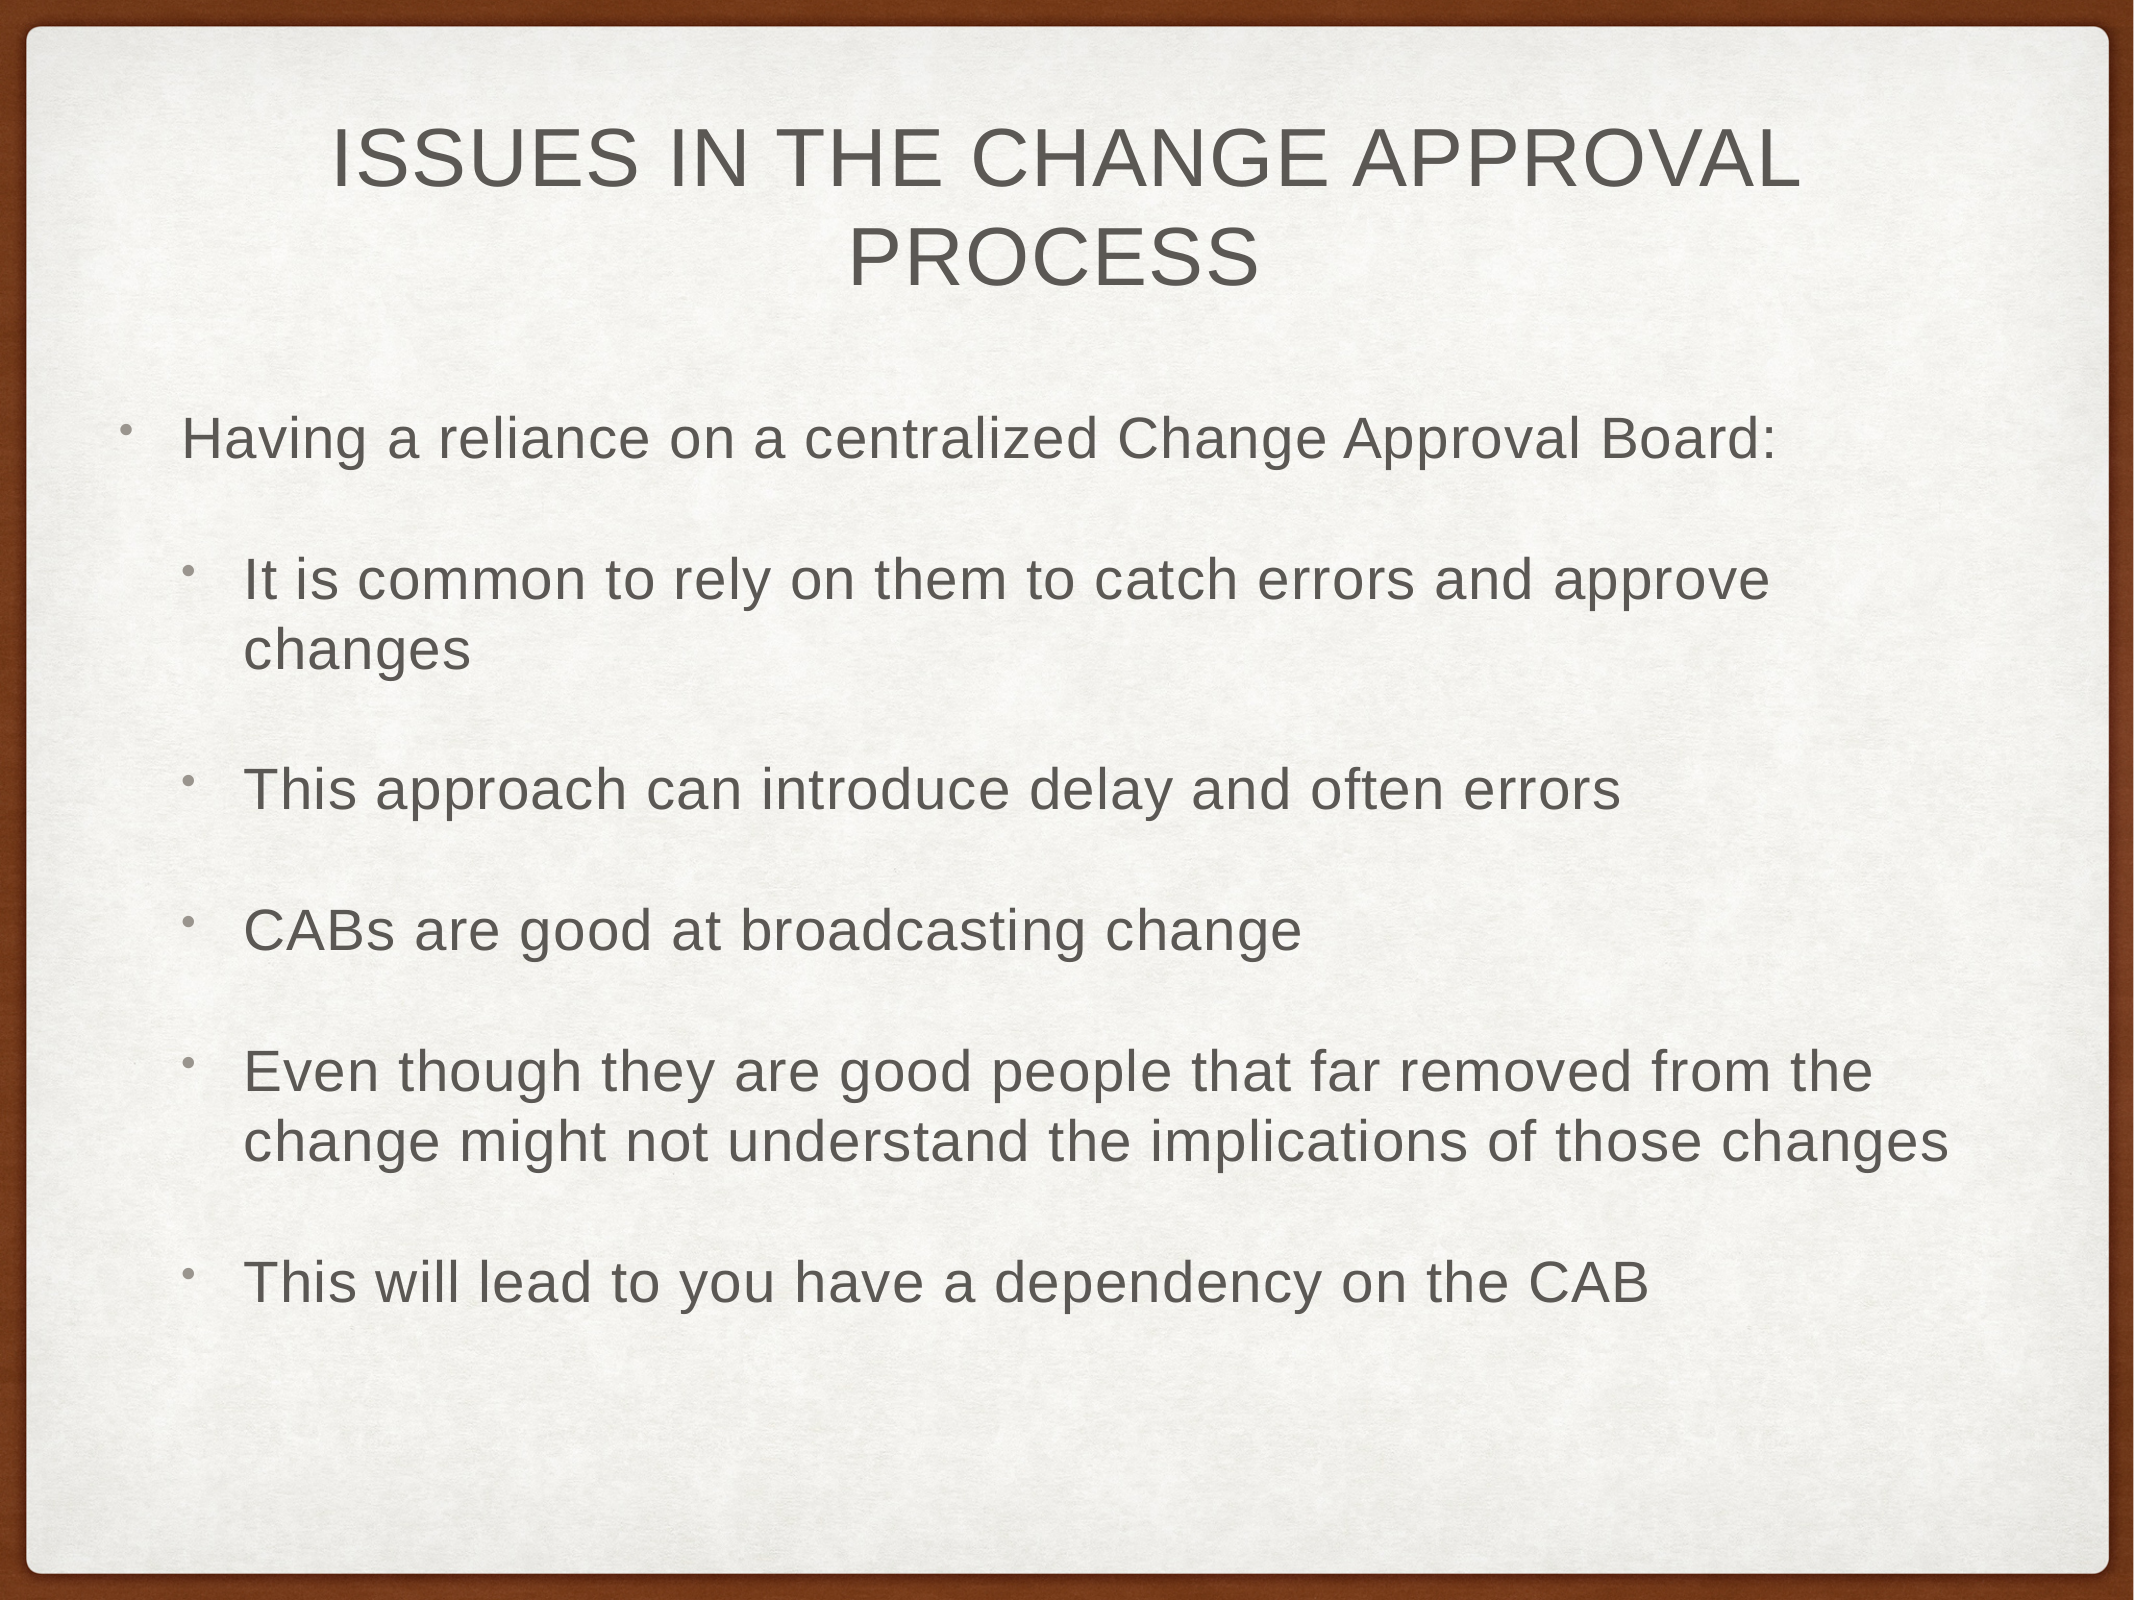

# Issues in the change approval process
Having a reliance on a centralized Change Approval Board:
It is common to rely on them to catch errors and approve changes
This approach can introduce delay and often errors
CABs are good at broadcasting change
Even though they are good people that far removed from the change might not understand the implications of those changes
This will lead to you have a dependency on the CAB